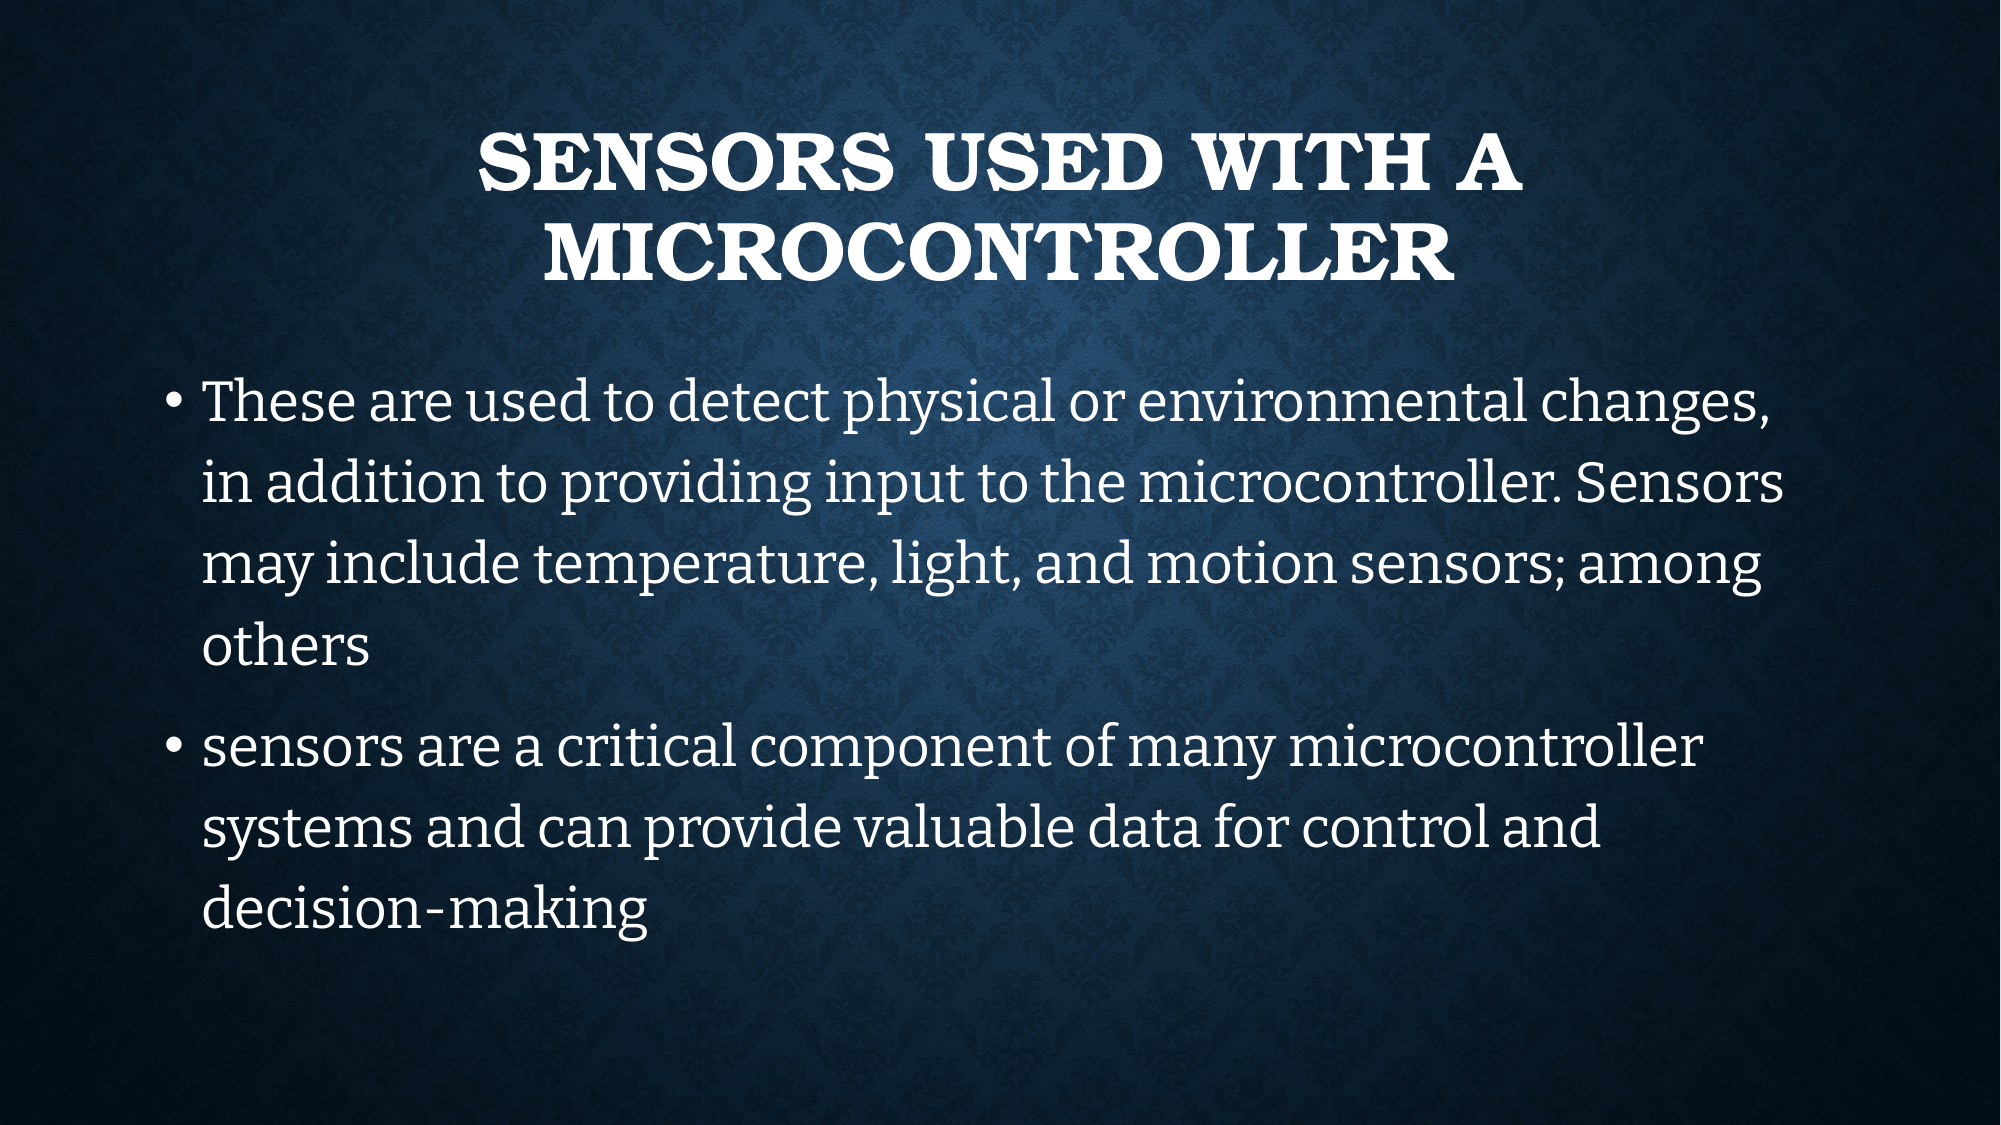

# Sensors Used with a Microcontroller
These are used to detect physical or environmental changes, in addition to providing input to the microcontroller. Sensors may include temperature, light, and motion sensors; among others
sensors are a critical component of many microcontroller systems and can provide valuable data for control and decision-making